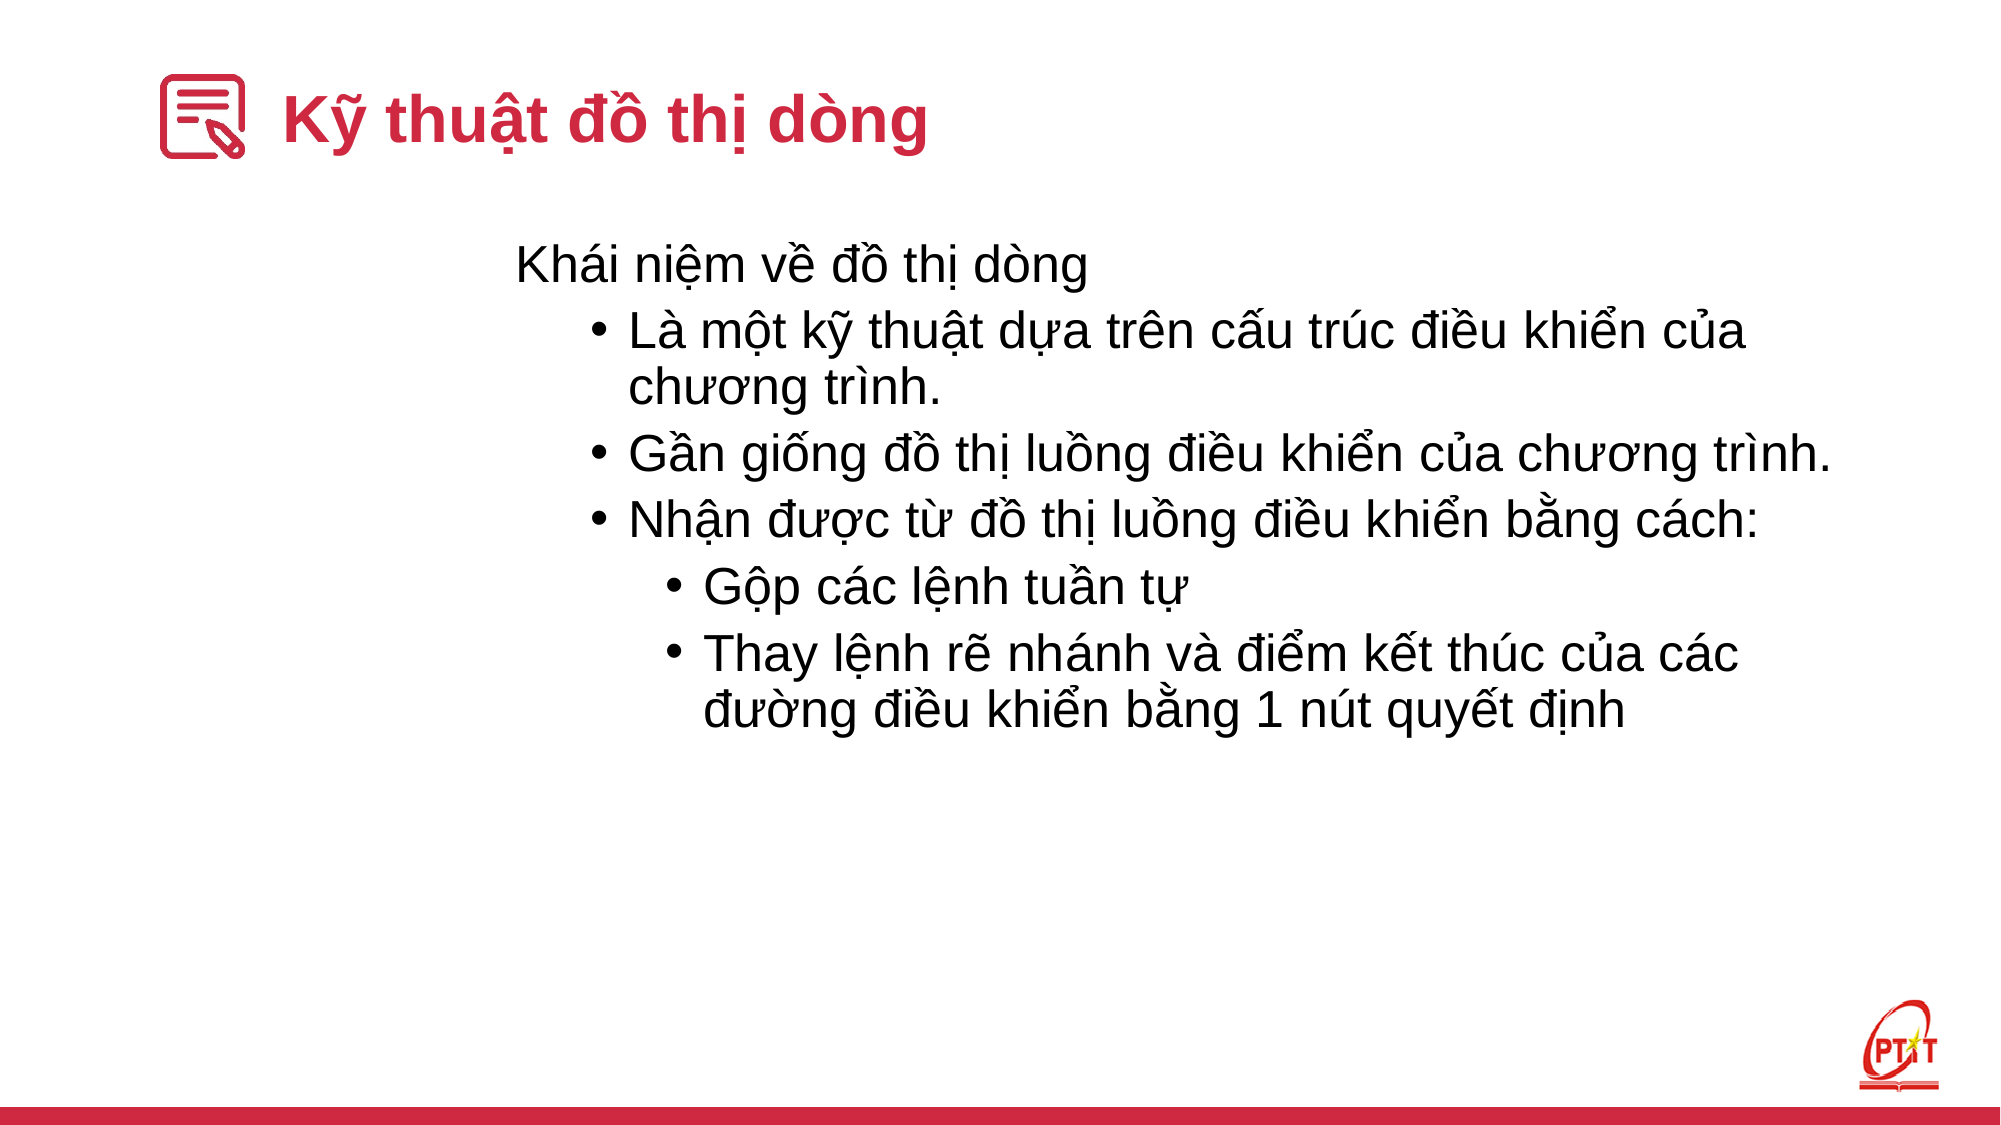

# Kỹ thuật đồ thị dòng
Khái niệm về đồ thị dòng
Là một kỹ thuật dựa trên cấu trúc điều khiển của chương trình.
Gần giống đồ thị luồng điều khiển của chương trình.
Nhận được từ đồ thị luồng điều khiển bằng cách:
Gộp các lệnh tuần tự
Thay lệnh rẽ nhánh và điểm kết thúc của các đường điều khiển bằng 1 nút quyết định
274